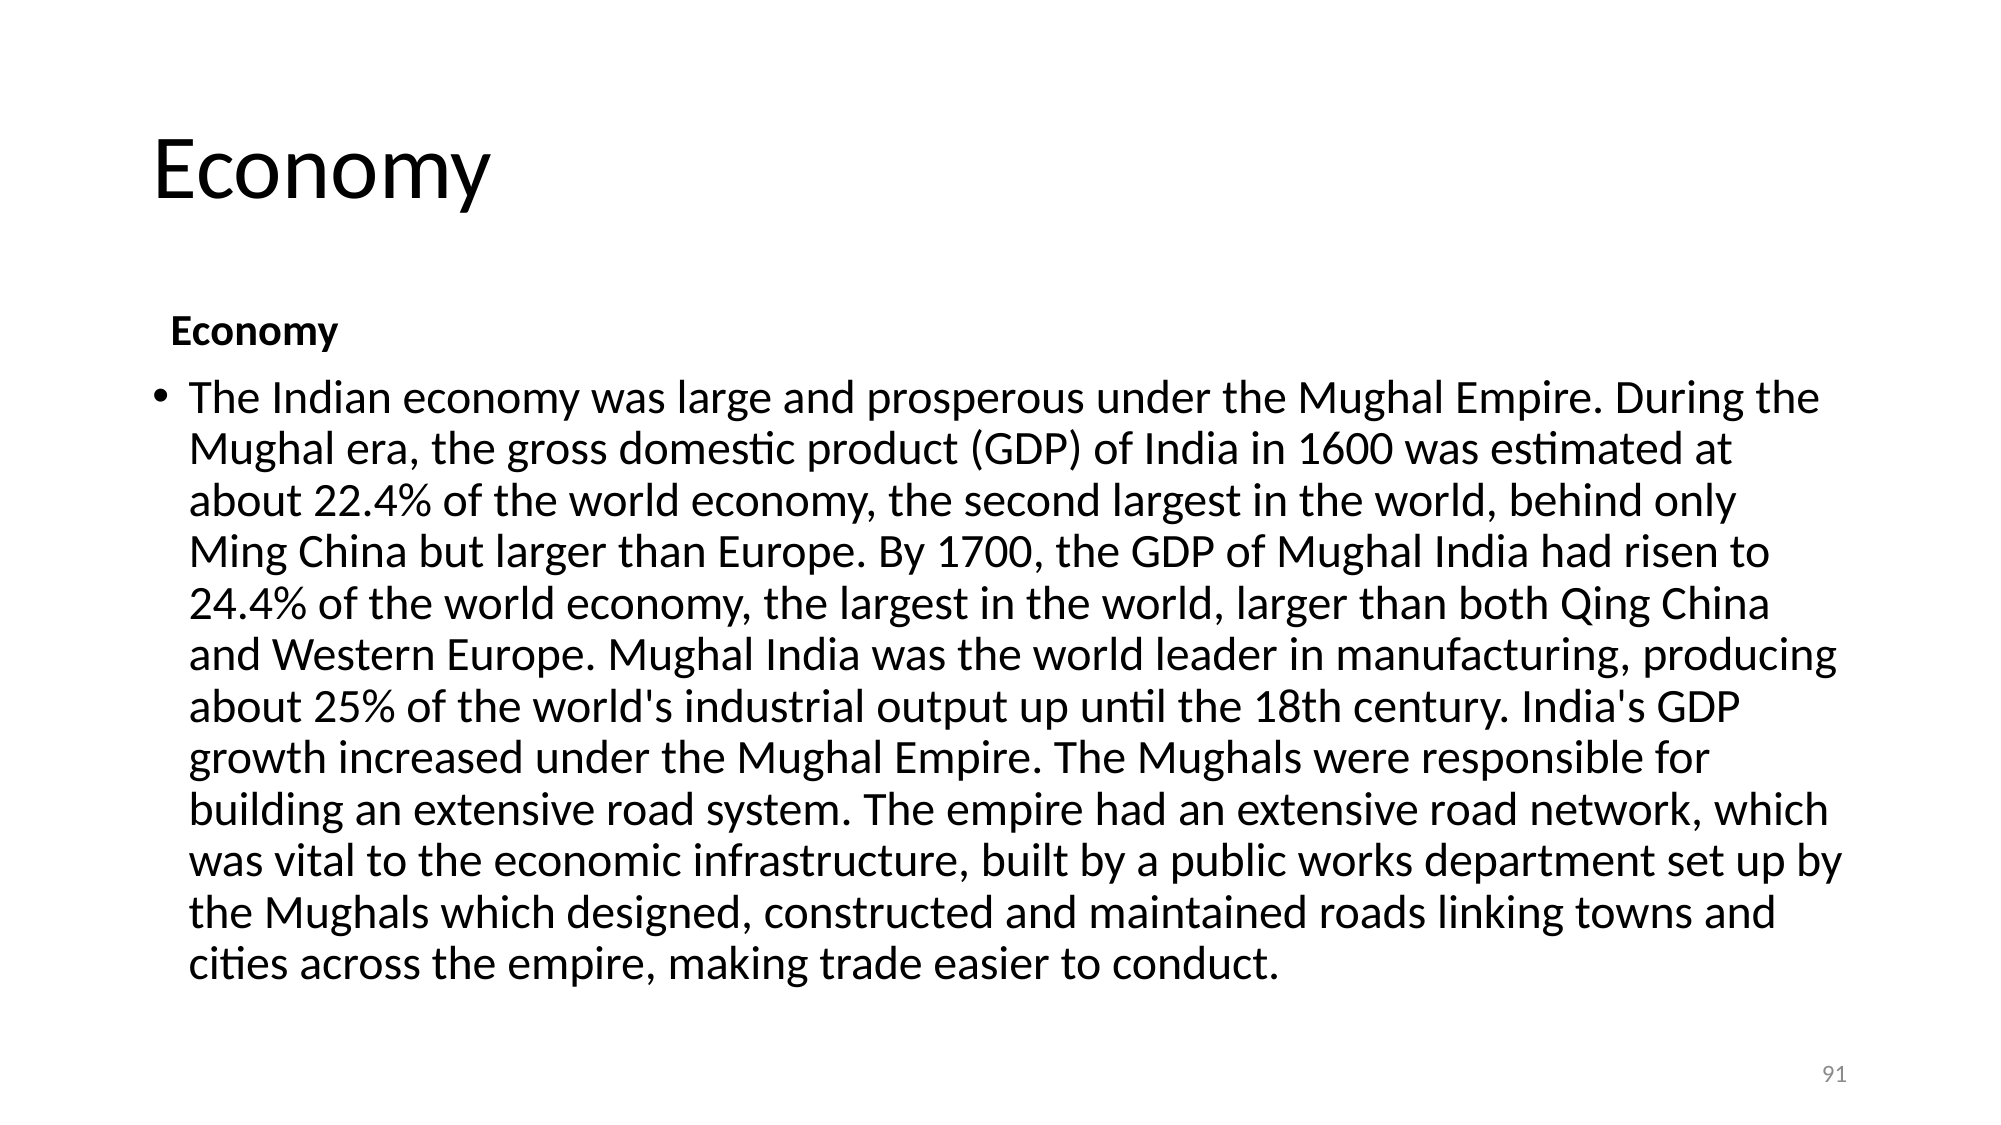

# Economy
Economy
The Indian economy was large and prosperous under the Mughal Empire. During the Mughal era, the gross domestic product (GDP) of India in 1600 was estimated at about 22.4% of the world economy, the second largest in the world, behind only Ming China but larger than Europe. By 1700, the GDP of Mughal India had risen to 24.4% of the world economy, the largest in the world, larger than both Qing China and Western Europe. Mughal India was the world leader in manufacturing, producing about 25% of the world's industrial output up until the 18th century. India's GDP growth increased under the Mughal Empire. The Mughals were responsible for building an extensive road system. The empire had an extensive road network, which was vital to the economic infrastructure, built by a public works department set up by the Mughals which designed, constructed and maintained roads linking towns and cities across the empire, making trade easier to conduct.

91